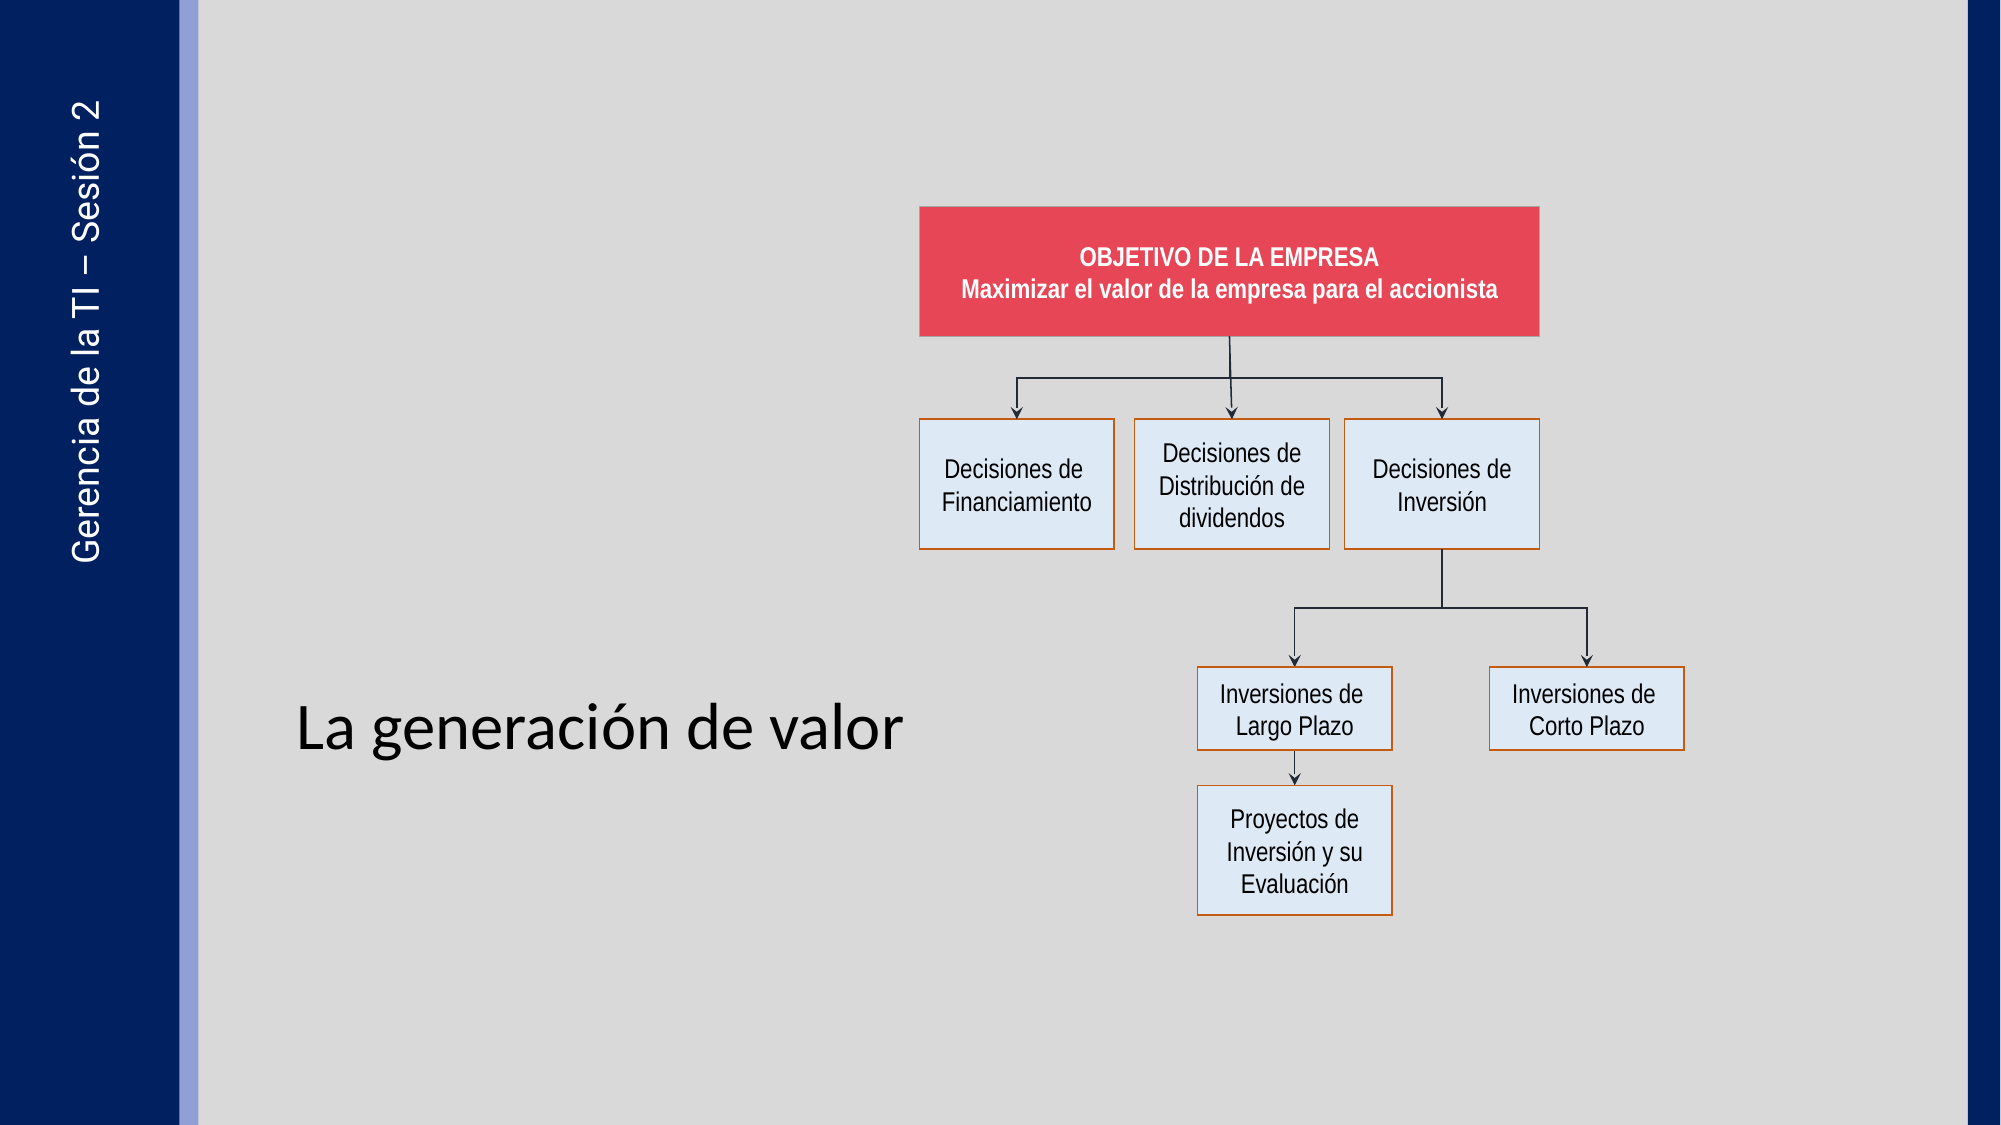

OBJETIVO DE LA EMPRESA
Maximizar el valor de la empresa para el accionista
Decisiones de
Financiamiento
Decisiones de Distribución de dividendos
Decisiones de
Inversión
Gerencia de la TI – Sesión 2
Inversiones de
Largo Plazo
Inversiones de
Corto Plazo
La generación de valor
Proyectos de Inversión y su Evaluación